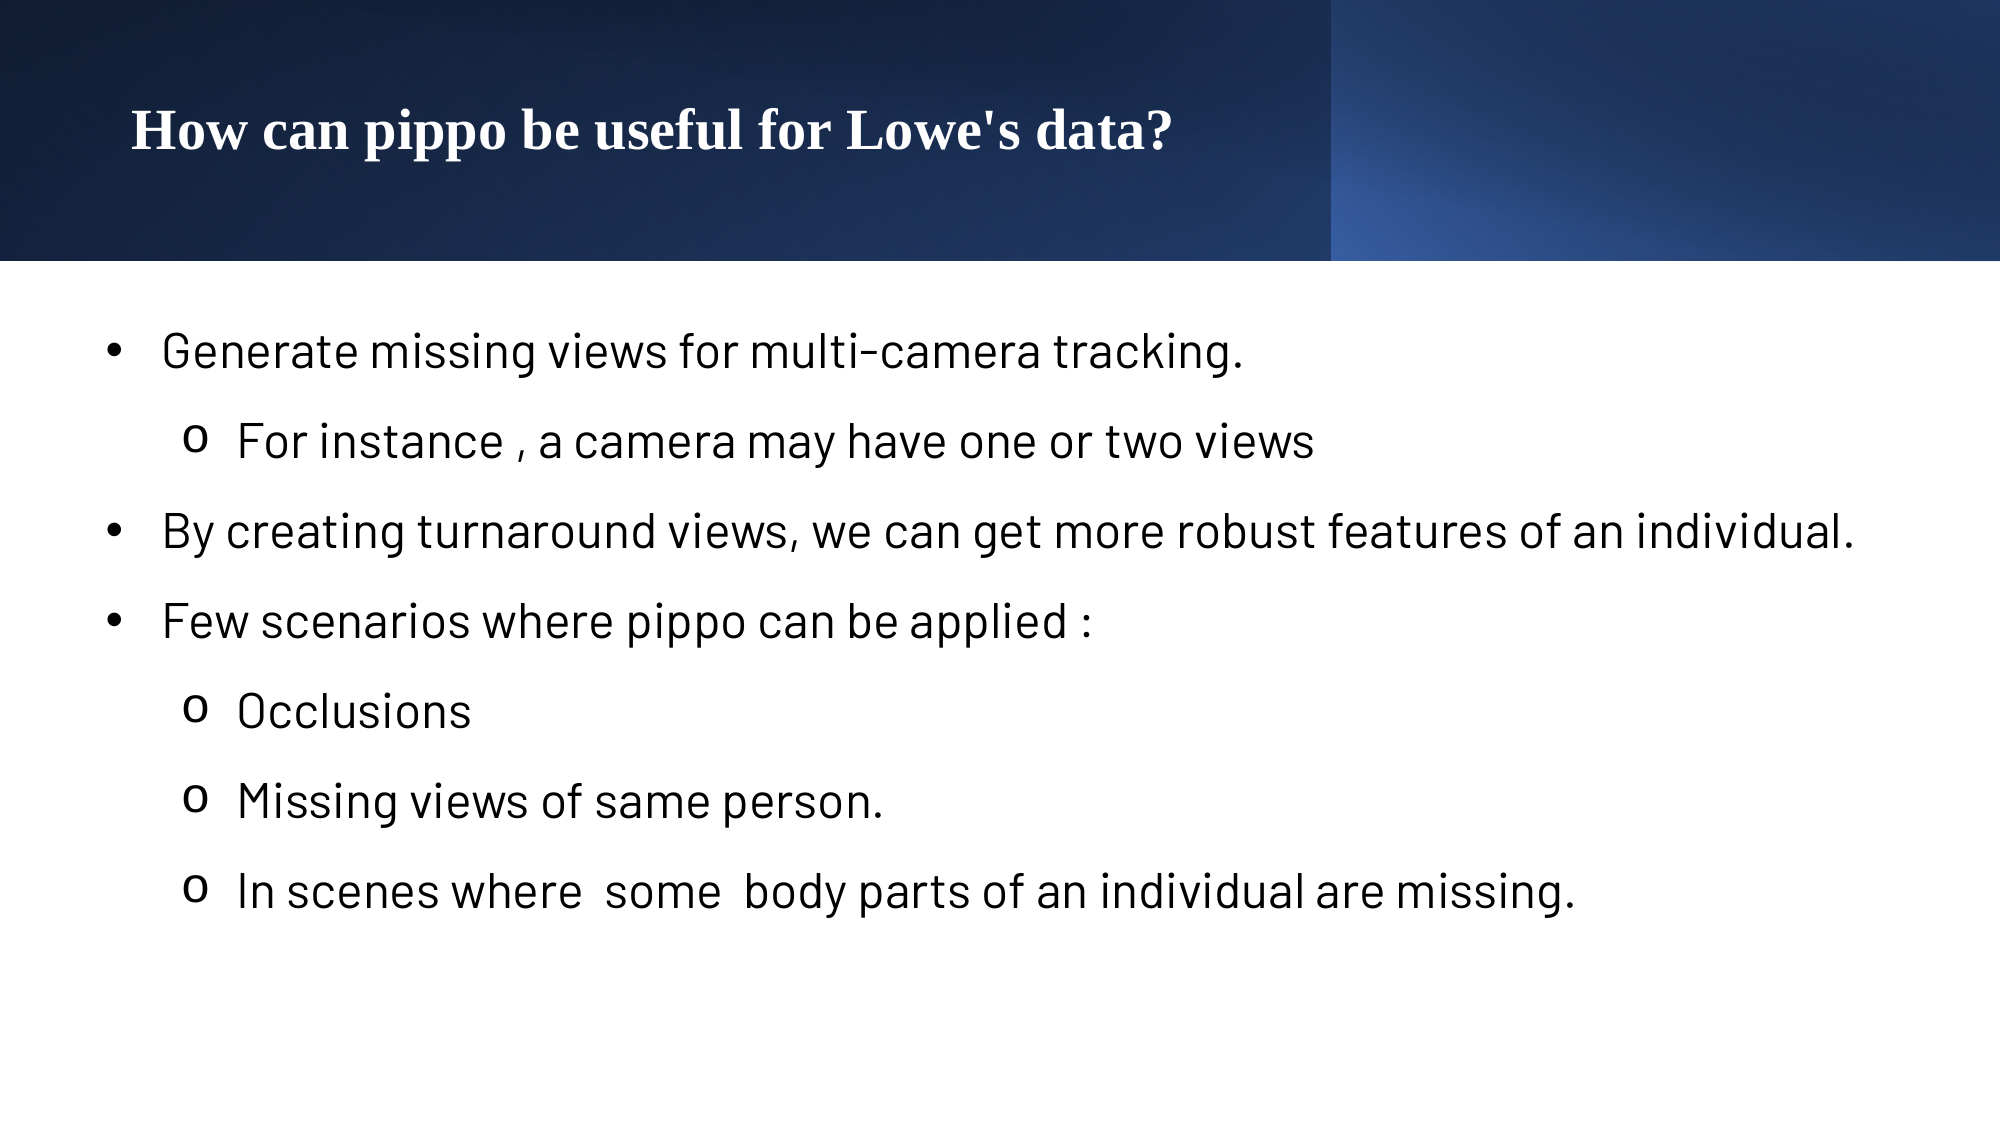

# How can pippo be useful for Lowe's data?
Generate missing views for multi-camera tracking.
For instance , a camera may have one or two views
By creating turnaround views, we can get more robust features of an individual.
Few scenarios where pippo can be applied :
Occlusions
Missing views of same person.
In scenes where  some  body parts of an individual are missing.